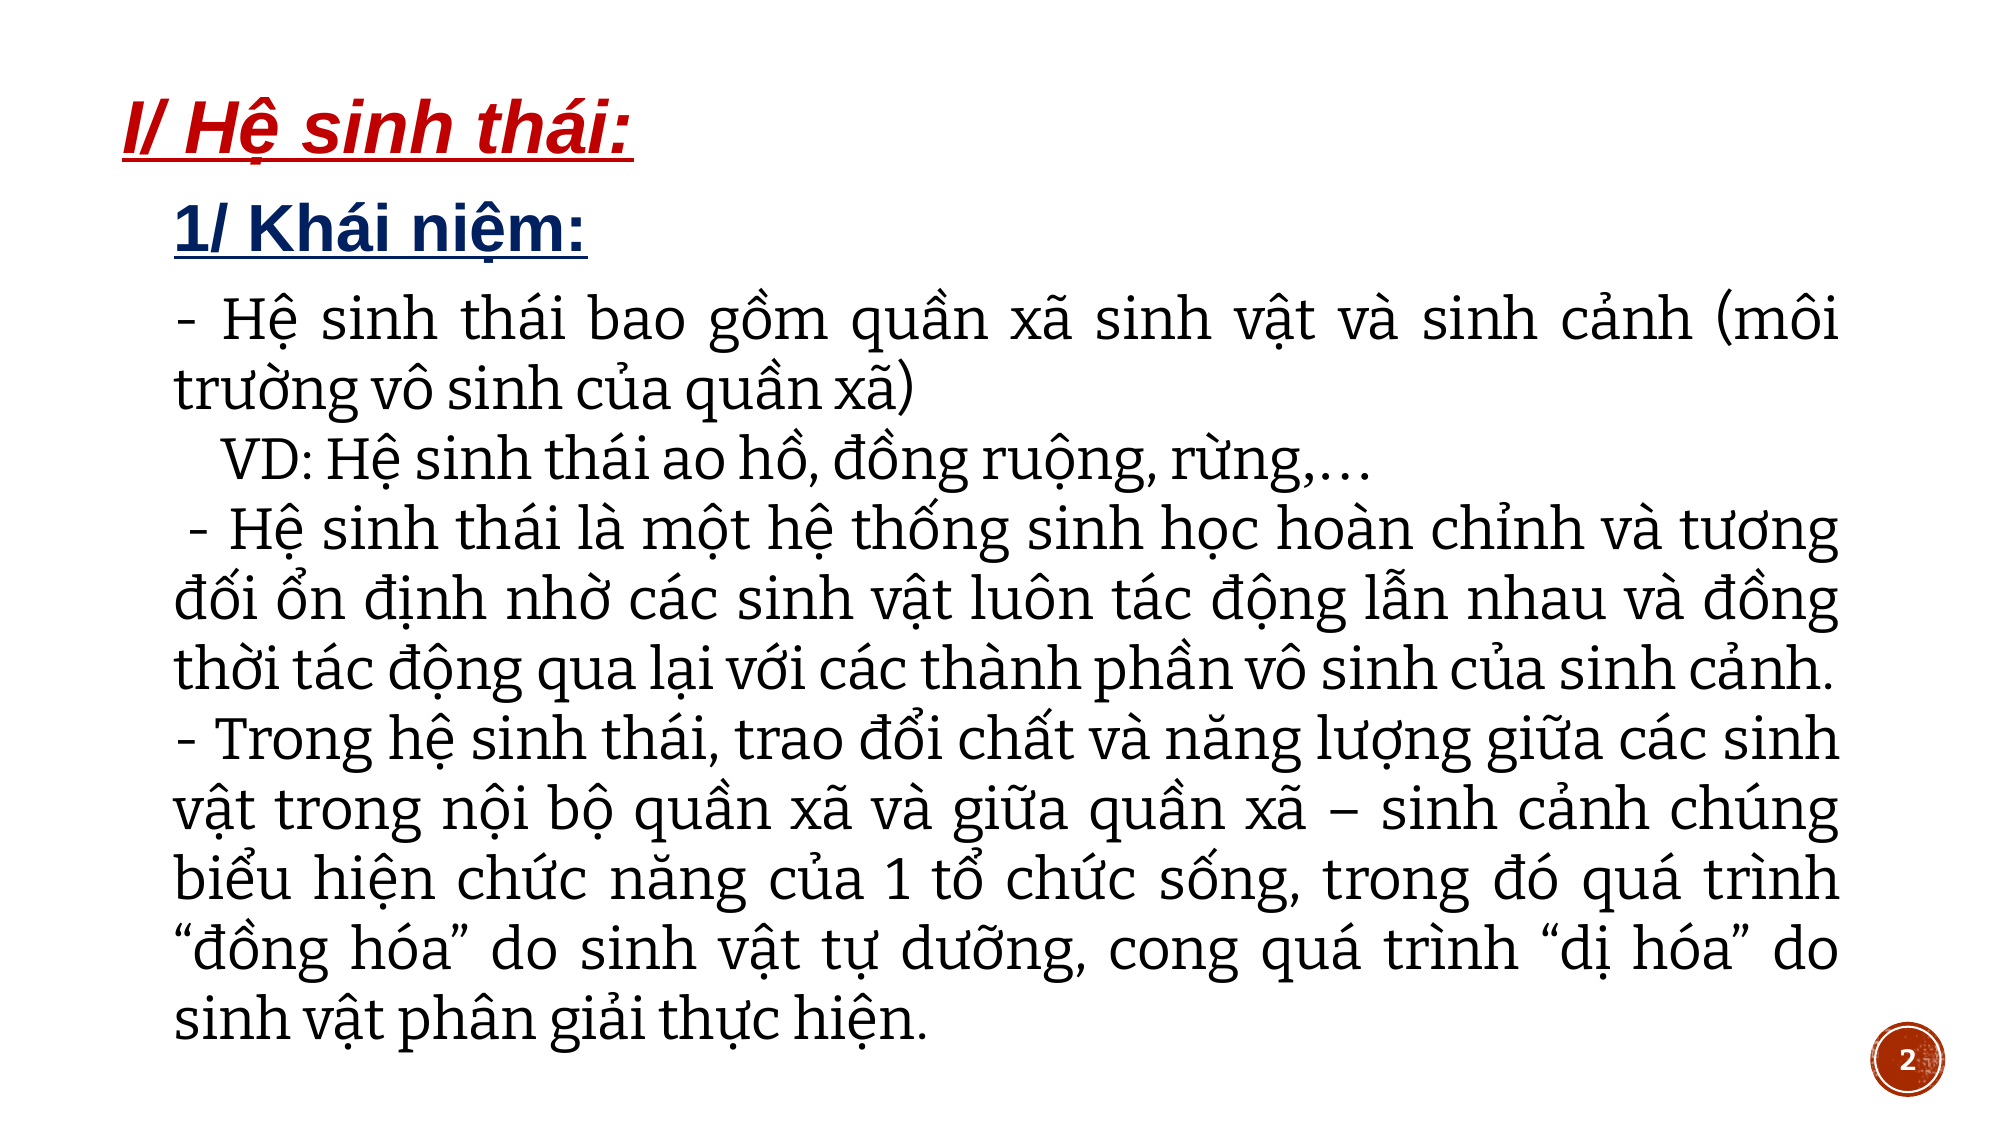

I/ Hệ sinh thái:
1/ Khái niệm:
- Hệ sinh thái bao gồm quần xã sinh vật và sinh cảnh (môi trường vô sinh của quần xã)
    VD: Hệ sinh thái ao hồ, đồng ruộng, rừng,…
 - Hệ sinh thái là một hệ thống sinh học hoàn chỉnh và tương đối ổn định nhờ các sinh vật luôn tác động lẫn nhau và đồng thời tác động qua lại với các thành phần vô sinh của sinh cảnh.
- Trong hệ sinh thái, trao đổi chất và năng lượng giữa các sinh vật trong nội bộ quần xã và giữa quần xã – sinh cảnh chúng biểu hiện chức năng của 1 tổ chức sống, trong đó quá trình “đồng hóa” do sinh vật tự dưỡng, cong quá trình “dị hóa” do sinh vật phân giải thực hiện.
2